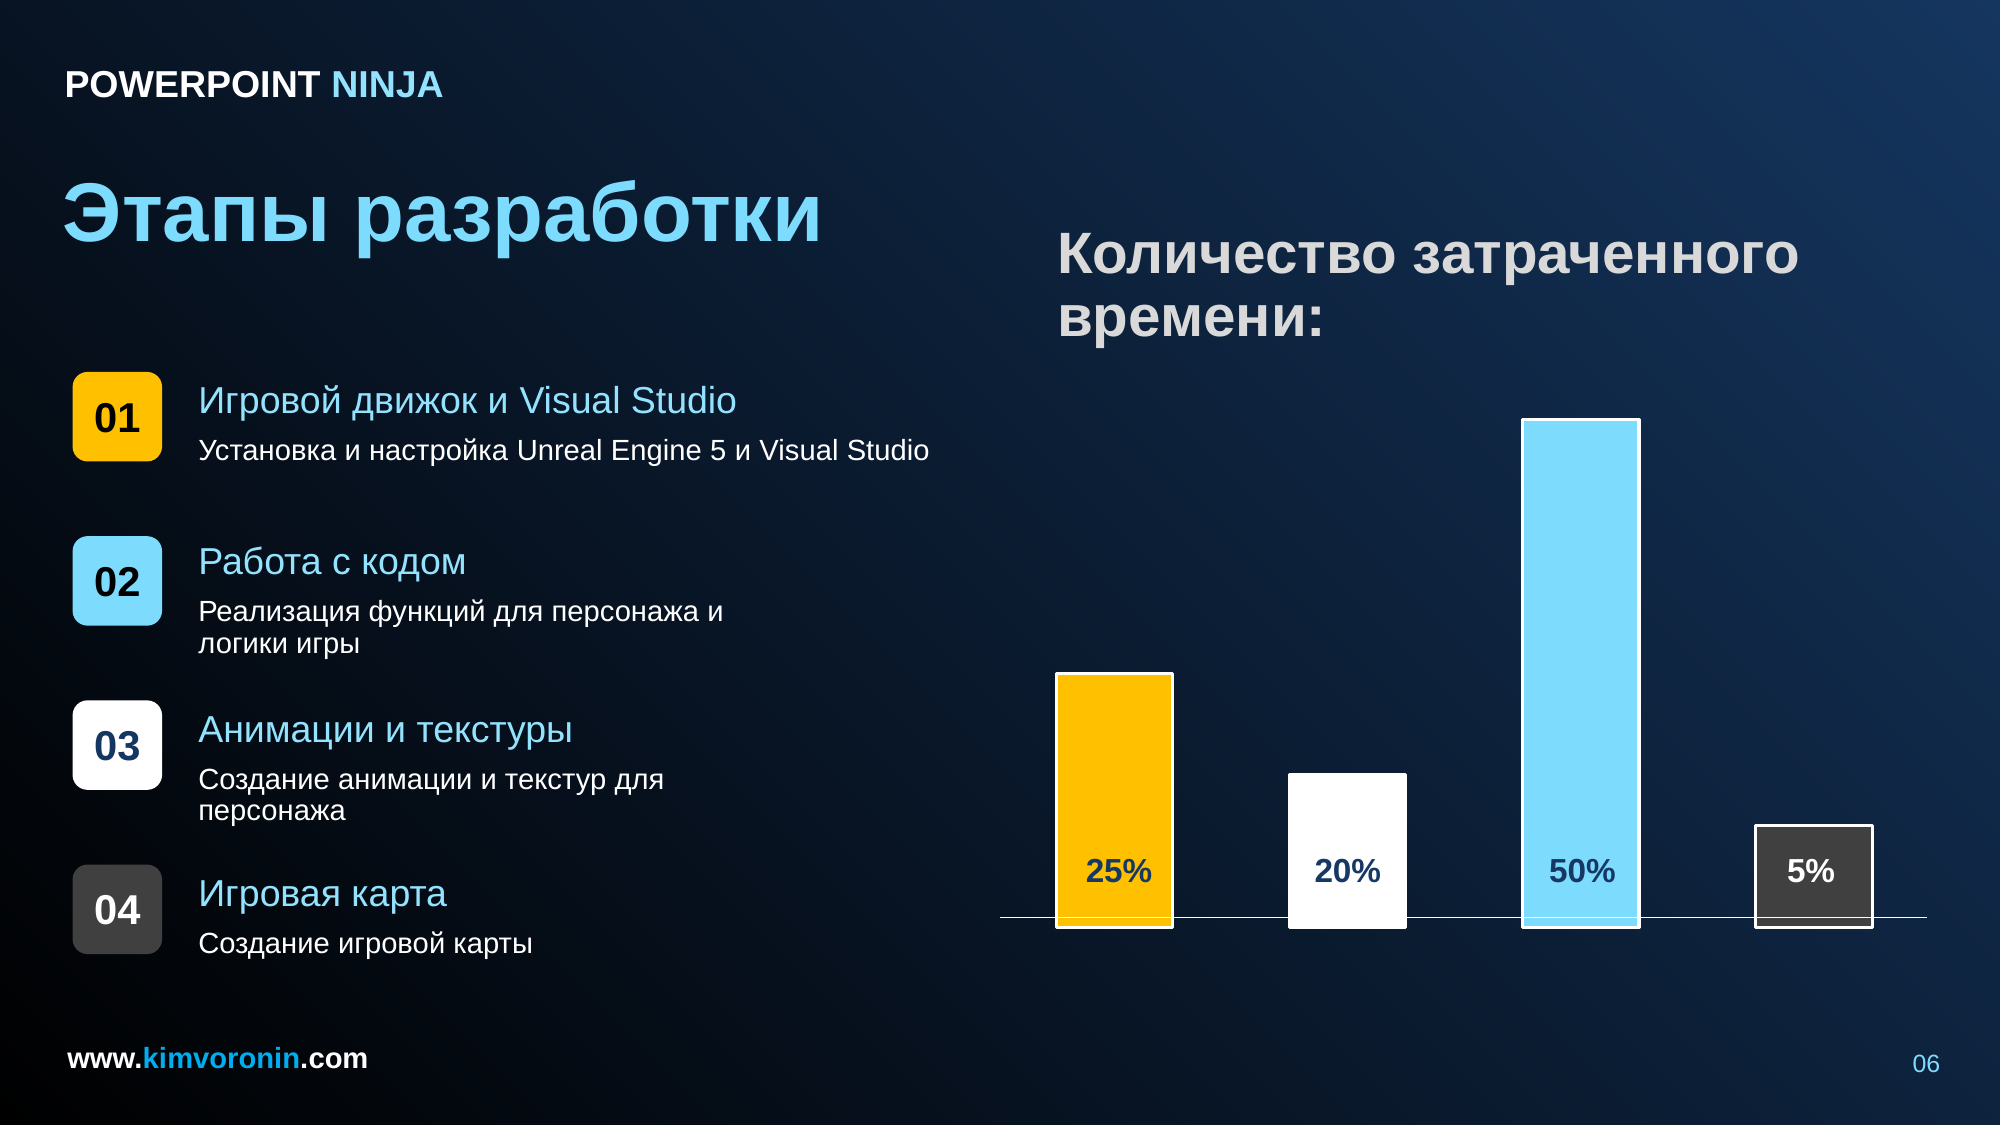

# Этапы разработки
Количество затраченного времени:

### Chart

| Category | Продажи |
|---|---|
| Кв. 1 | 25.0 |
| Кв. 2 | 15.0 |
| Кв. 3 | 50.0 |
| Кв. 4 | 10.0 |
25%
20%
50%
5%

01

Игровой движок и Visual Studio
Установка и настройка Unreal Engine 5 и Visual Studio
Работа с кодом

02

Реализация функций для персонажа и логики игры

03

Анимации и текстуры
Создание анимации и текстур для персонажа

04

Игровая карта
Создание игровой карты
06